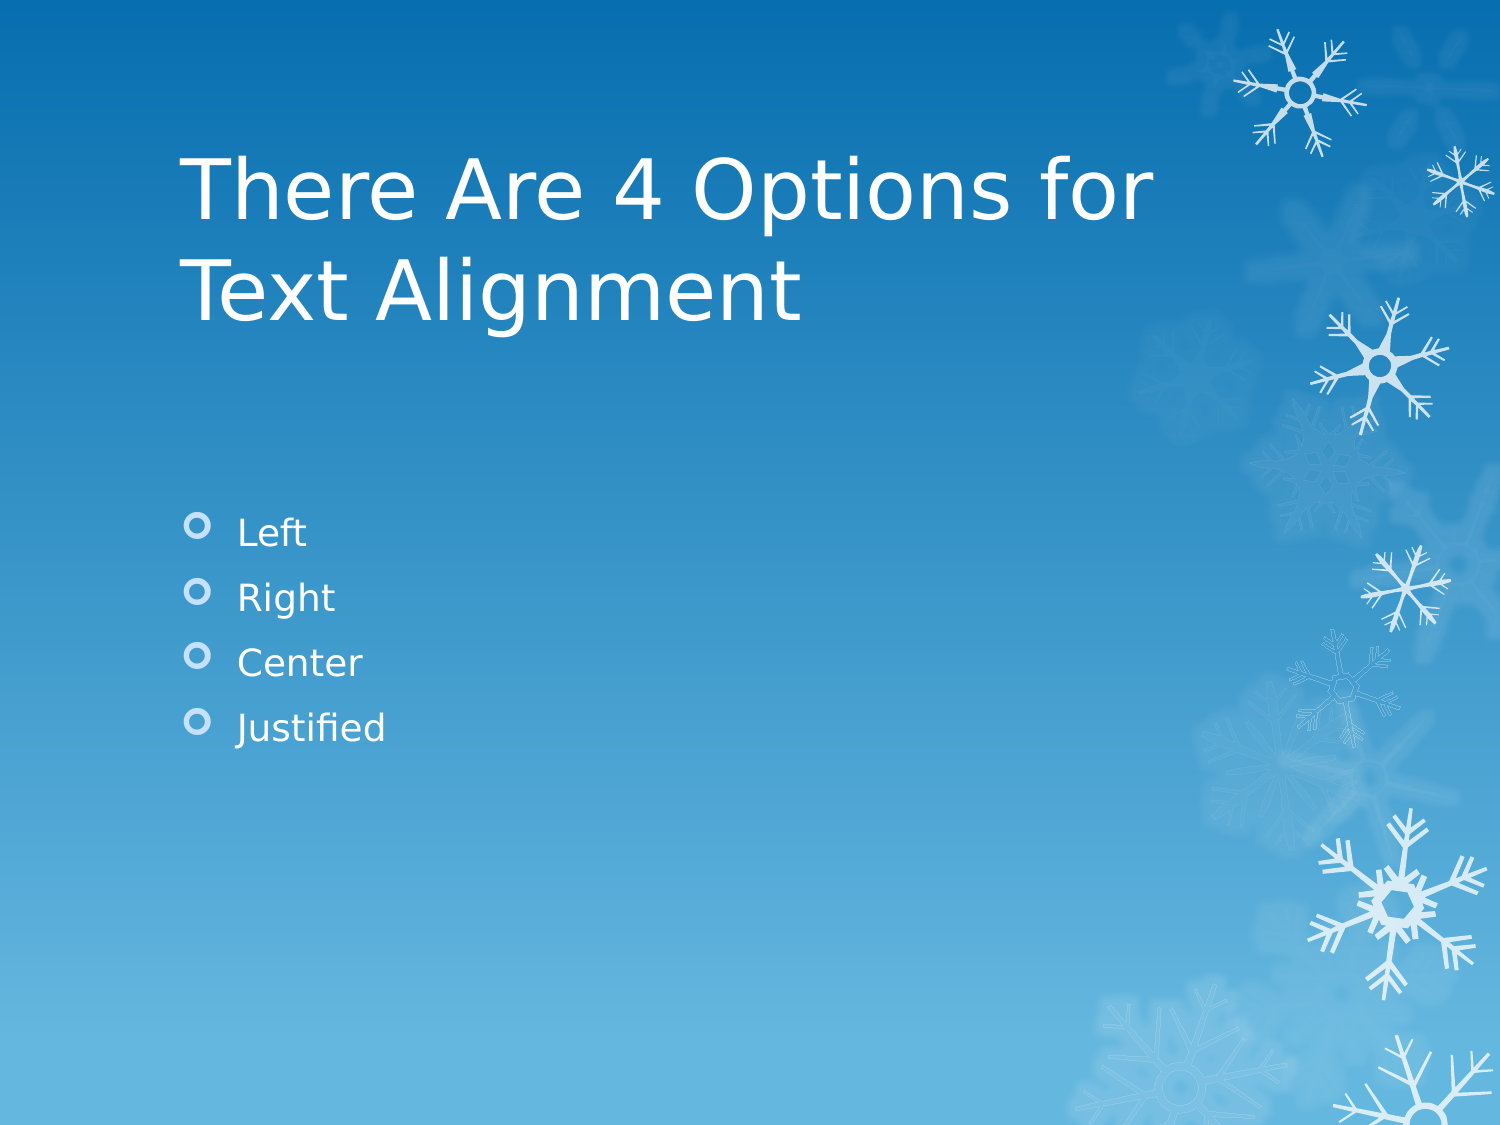

# There Are 4 Options for Text Alignment

Left
Right
Center
Justified